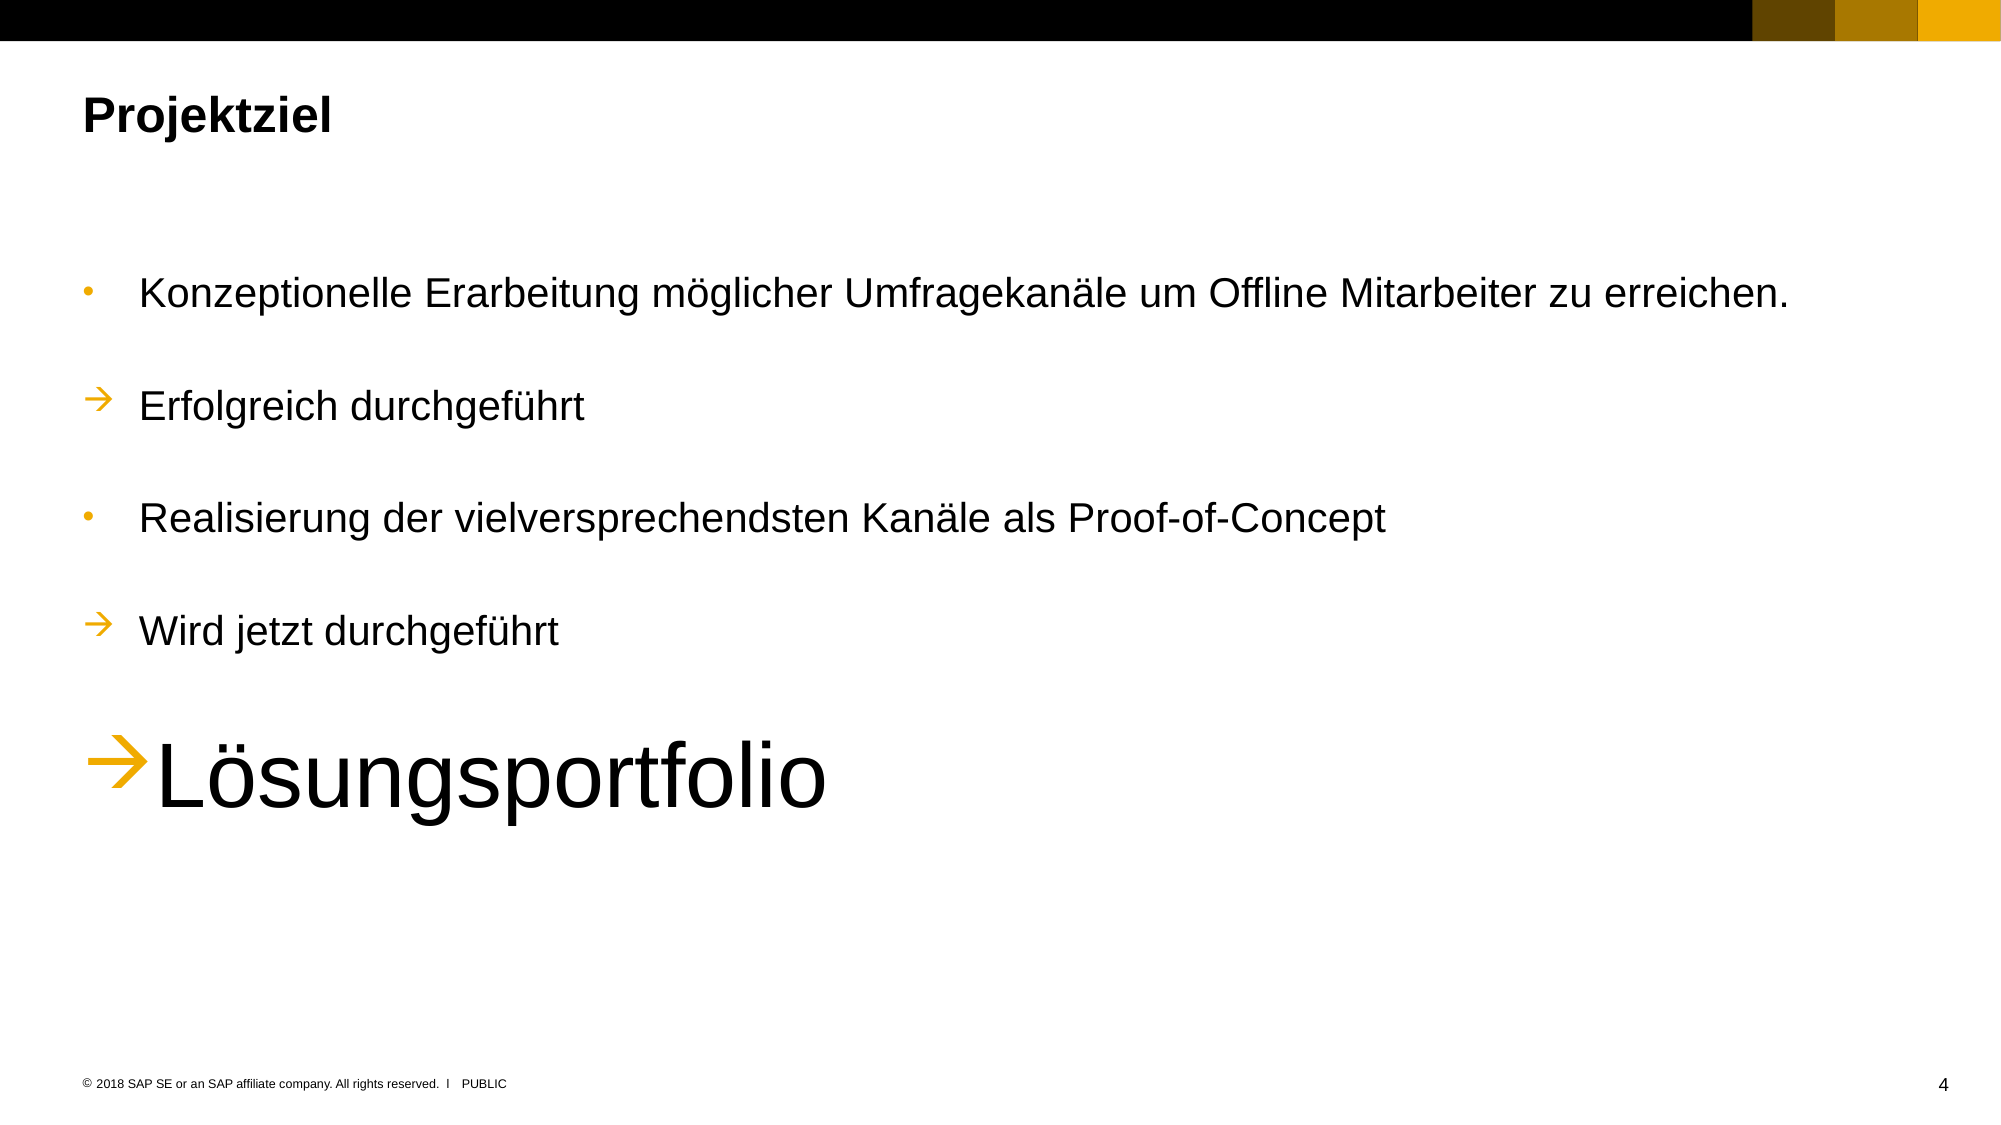

# Projektziel
Konzeptionelle Erarbeitung möglicher Umfragekanäle um Offline Mitarbeiter zu erreichen.
Erfolgreich durchgeführt
Realisierung der vielversprechendsten Kanäle als Proof-of-Concept
Wird jetzt durchgeführt
Lösungsportfolio